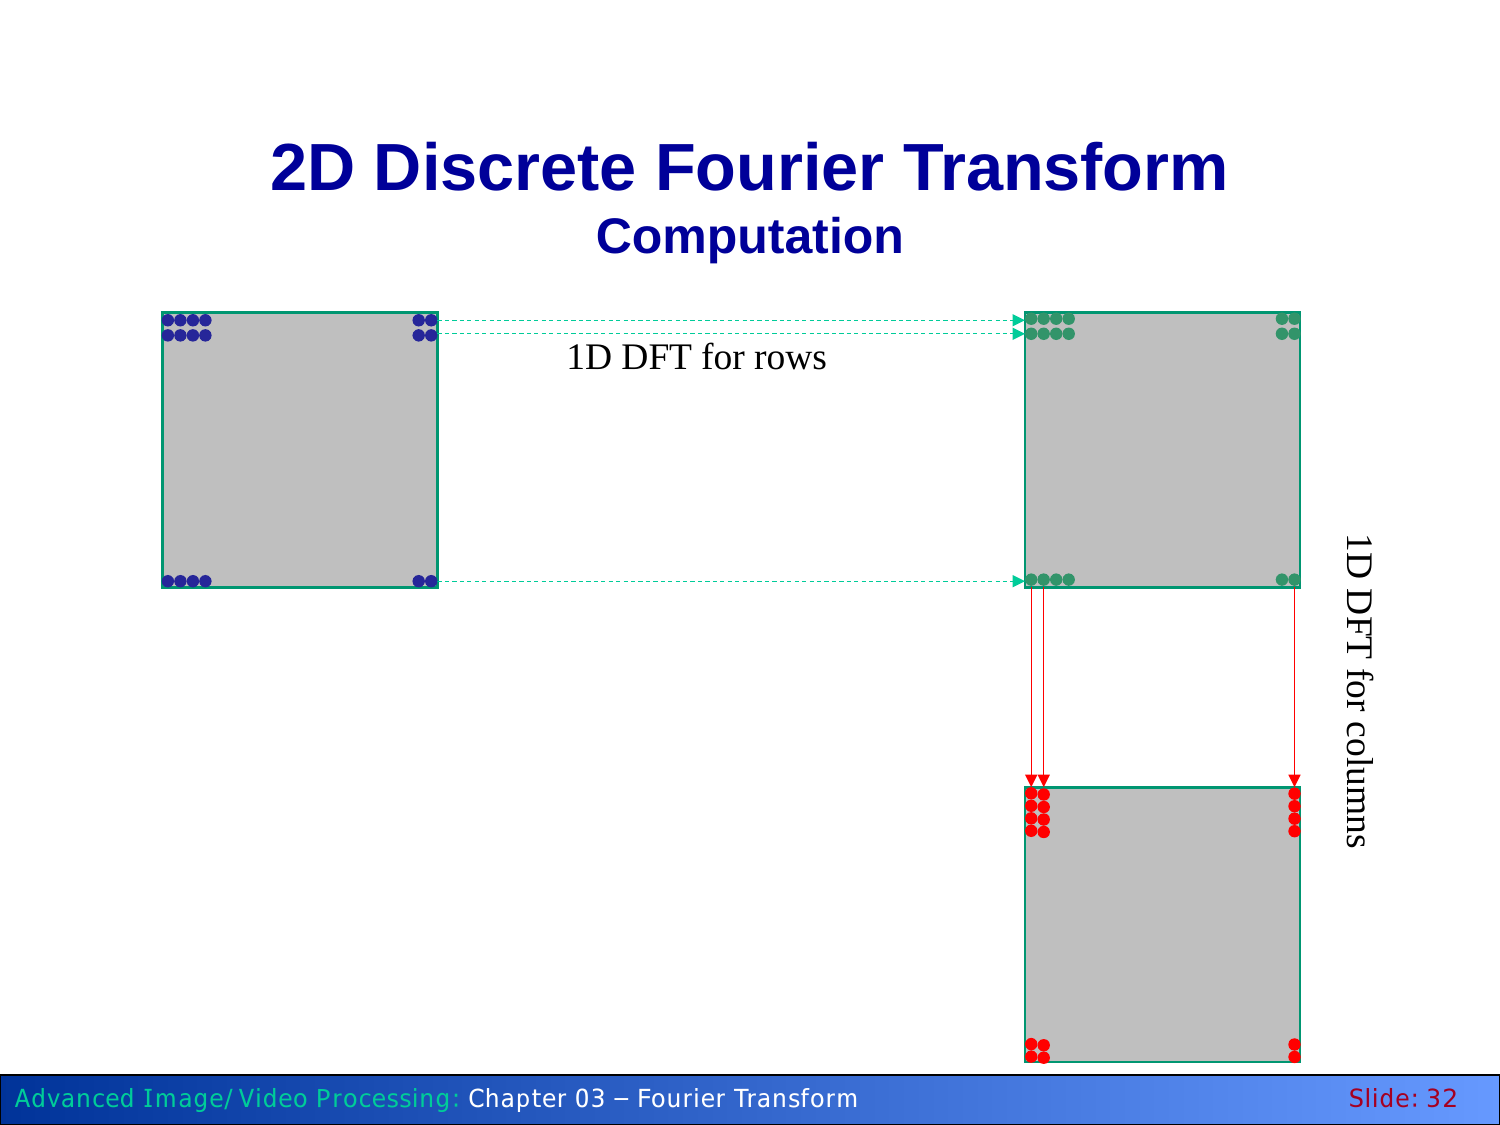

# 2D Discrete Fourier Transform Computation

1D DFT for rows

1D DFT for columns

Advanced Image/Video Processing: Chapter 03 – Fourier Transform	Slide: 32